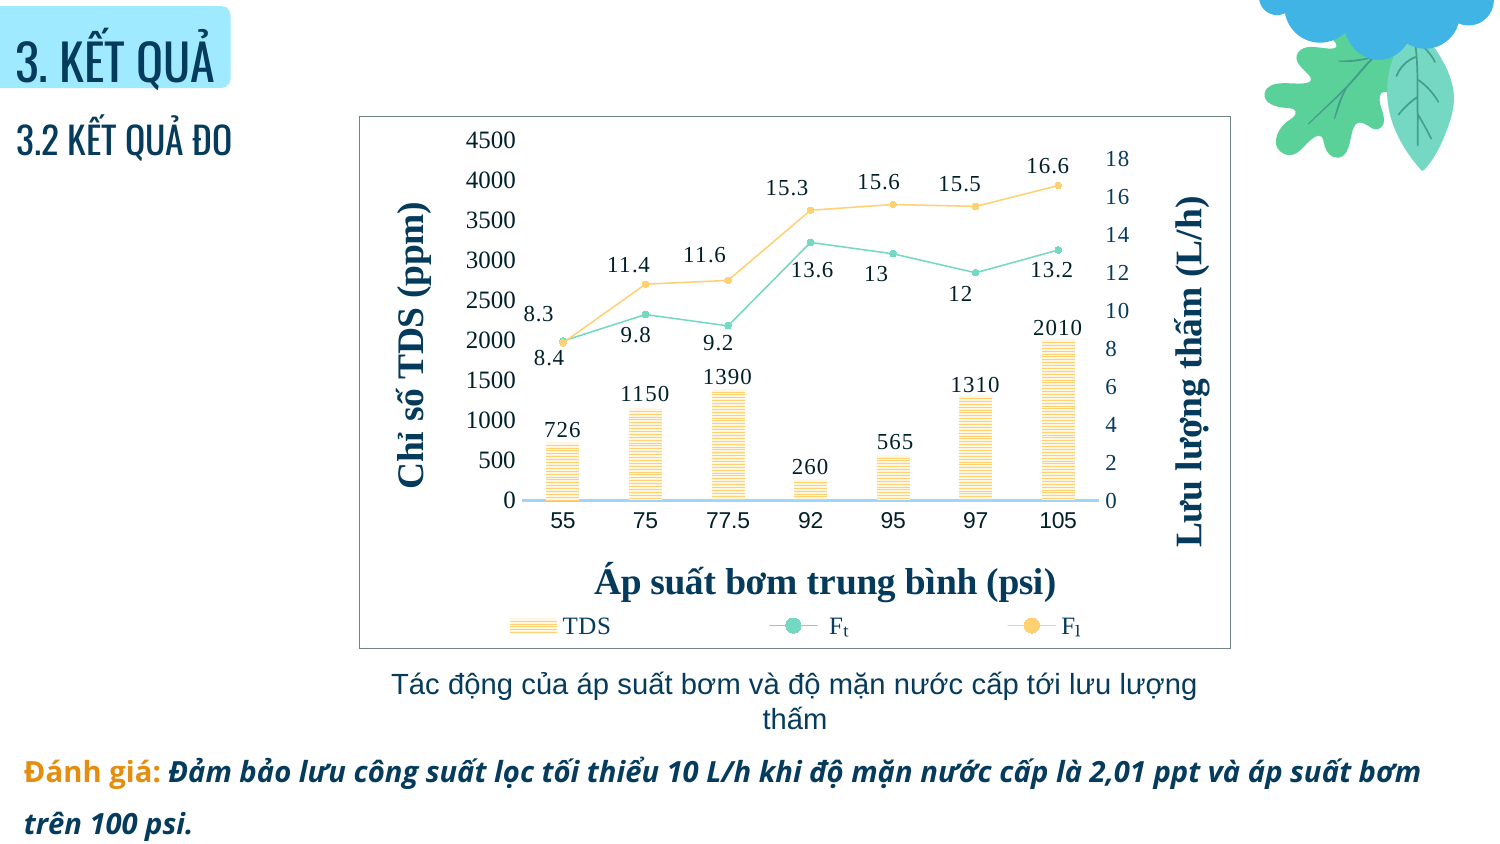

3. KẾT QUẢ
3.2 KẾT QUẢ ĐO

### Chart

| Category | TDS |  Fₜ | Fₗ |
|---|---|---|---|
| 55 | 726.0 | 8.4 | 8.3 |
| 75 | 1150.0 | 9.8 | 11.4 |
| 77.5 | 1390.0 | 9.2 | 11.6 |
| 92 | 260.0 | 13.6 | 15.3 |
| 95 | 565.0 | 13.0 | 15.6 |
| 97 | 1310.0 | 12.0 | 15.5 |
| 105 | 2010.0 | 13.2 | 16.6 |
Tác động của áp suất bơm và độ mặn nước cấp tới lưu lượng thấm
Đánh giá: Đảm bảo lưu công suất lọc tối thiểu 10 L/h khi độ mặn nước cấp là 2,01 ppt và áp suất bơm trên 100 psi.